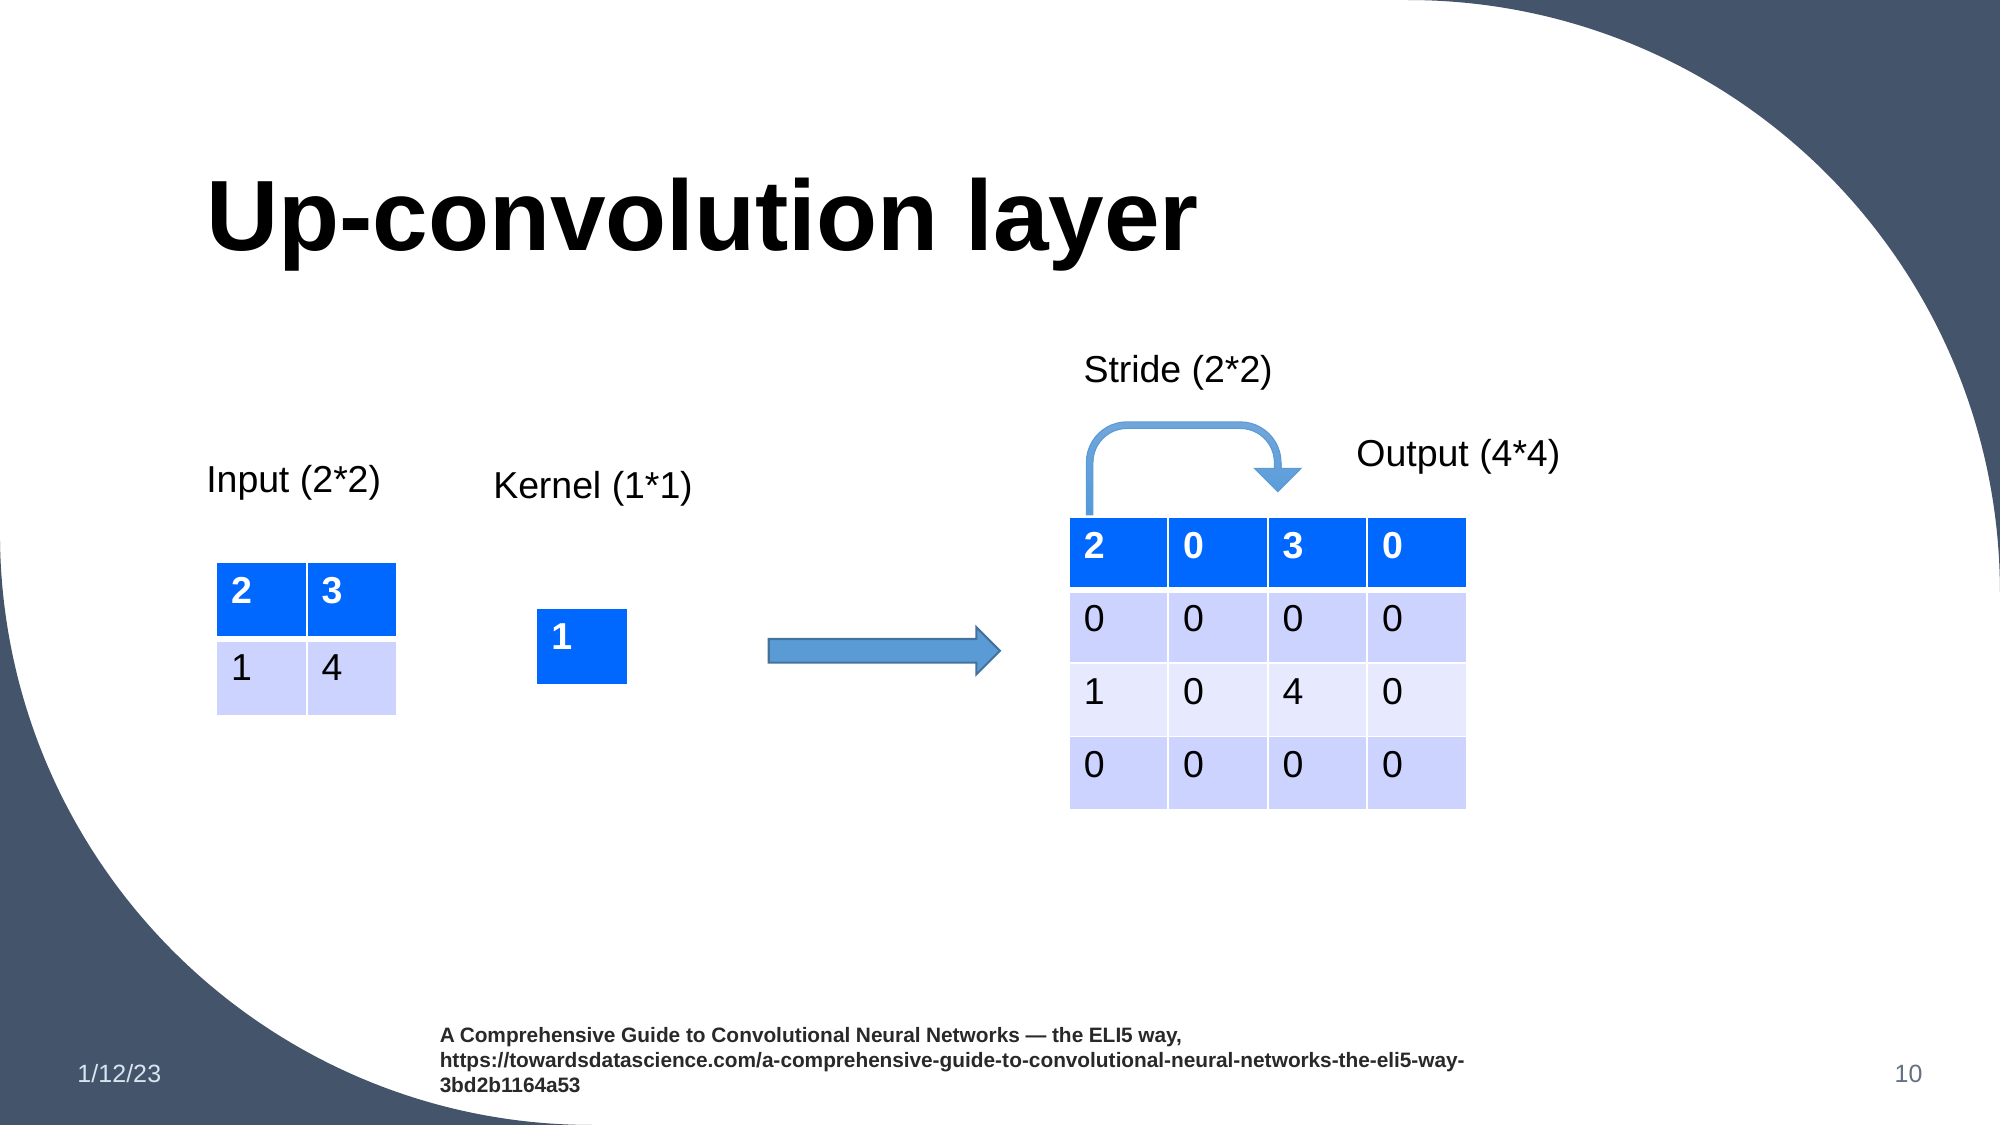

# Up-convolution layer
Stride (2*2)

Output (4*4)
Input (2*2)
Kernel (1*1)
| 2 | 0 | 3 | 0 |
| --- | --- | --- | --- |
| 0 | 0 | 0 | 0 |
| 1 | 0 | 4 | 0 |
| 0 | 0 | 0 | 0 |
| 2 | 3 |
| --- | --- |
| 1 | 4 |
| 1 |
| --- |

A Comprehensive Guide to Convolutional Neural Networks — the ELI5 way, https://towardsdatascience.com/a-comprehensive-guide-to-convolutional-neural-networks-the-eli5-way-3bd2b1164a53

1/12/23
10